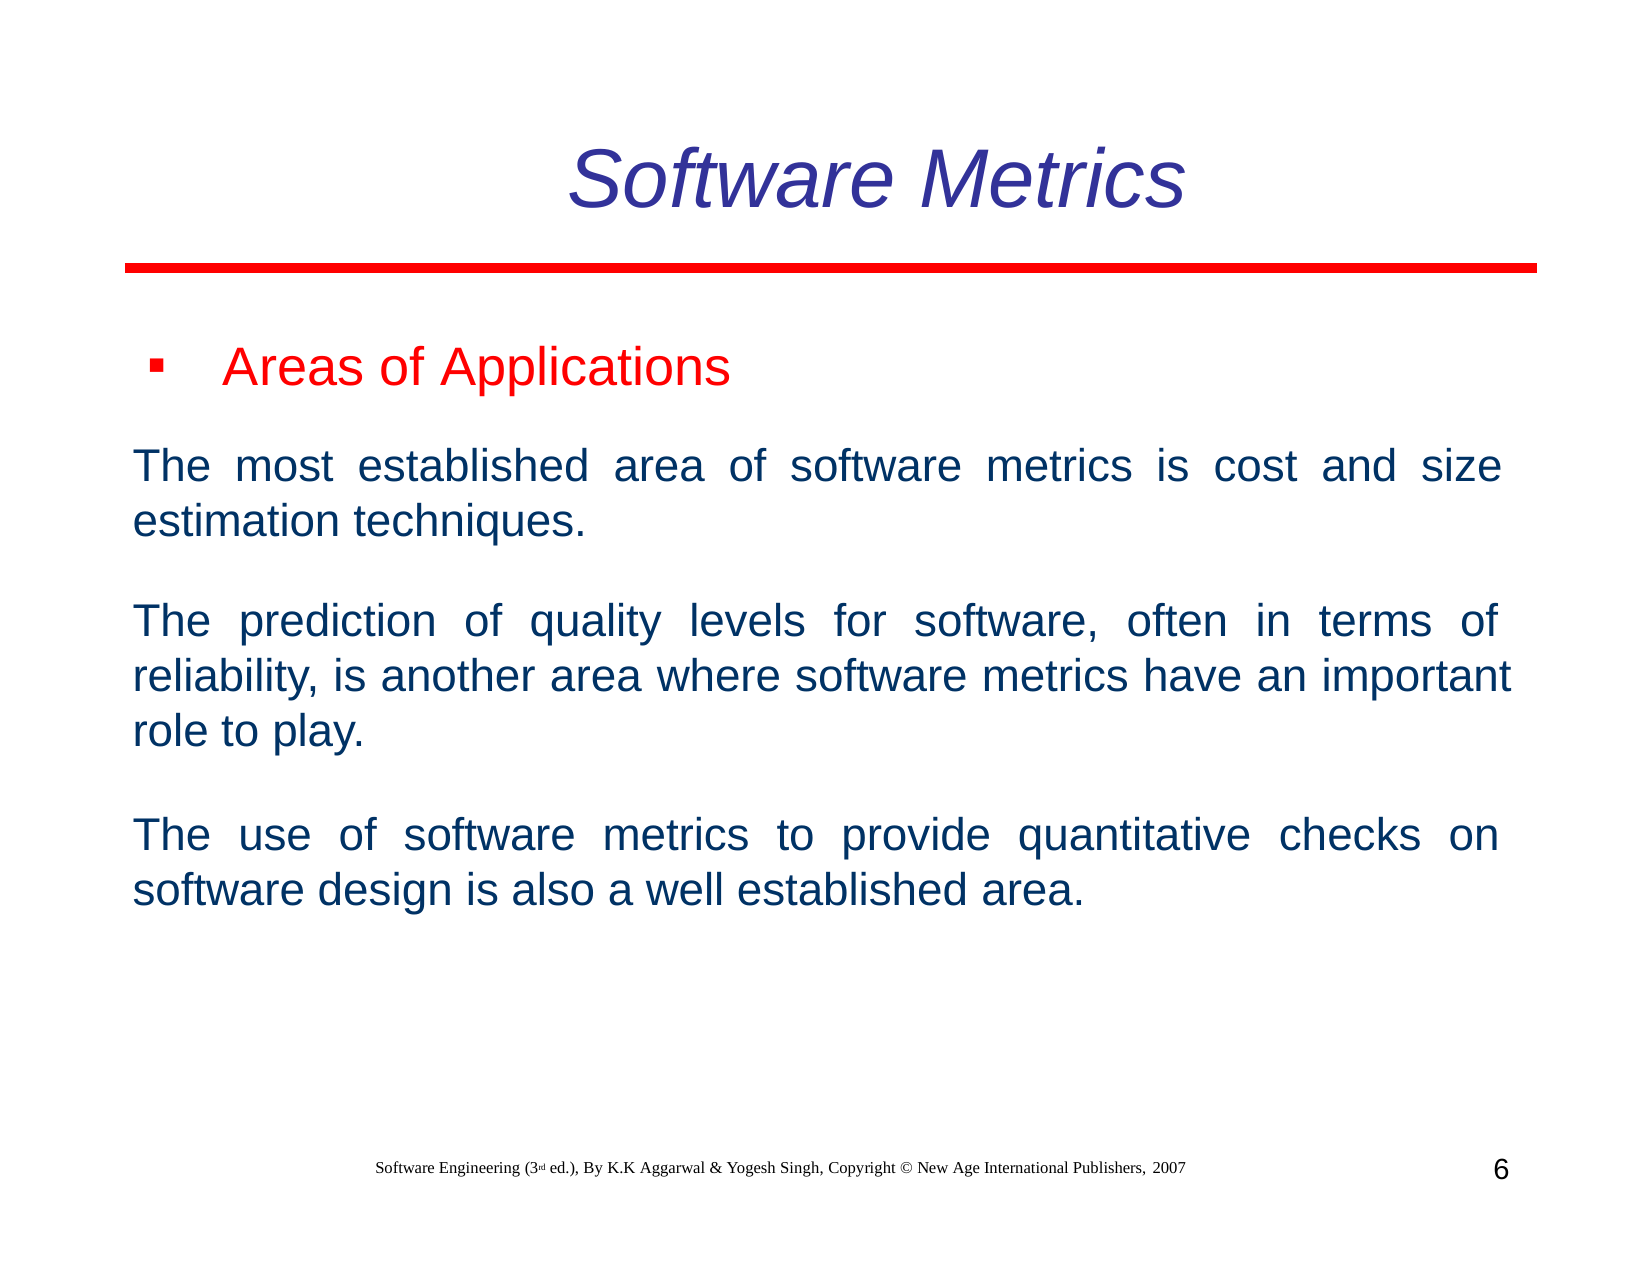

# Software Metrics

Areas of Applications
The most established area of software metrics is cost and size  estimation techniques.

The prediction of quality levels for software, often in terms of  reliability, is another area where software metrics have an important  role to play.

The use of software metrics to provide quantitative checks on  software design is also a well established area.
6
Software Engineering (3rd  ed.), By K.K Aggarwal & Yogesh Singh, Copyright © New Age International Publishers, 2007